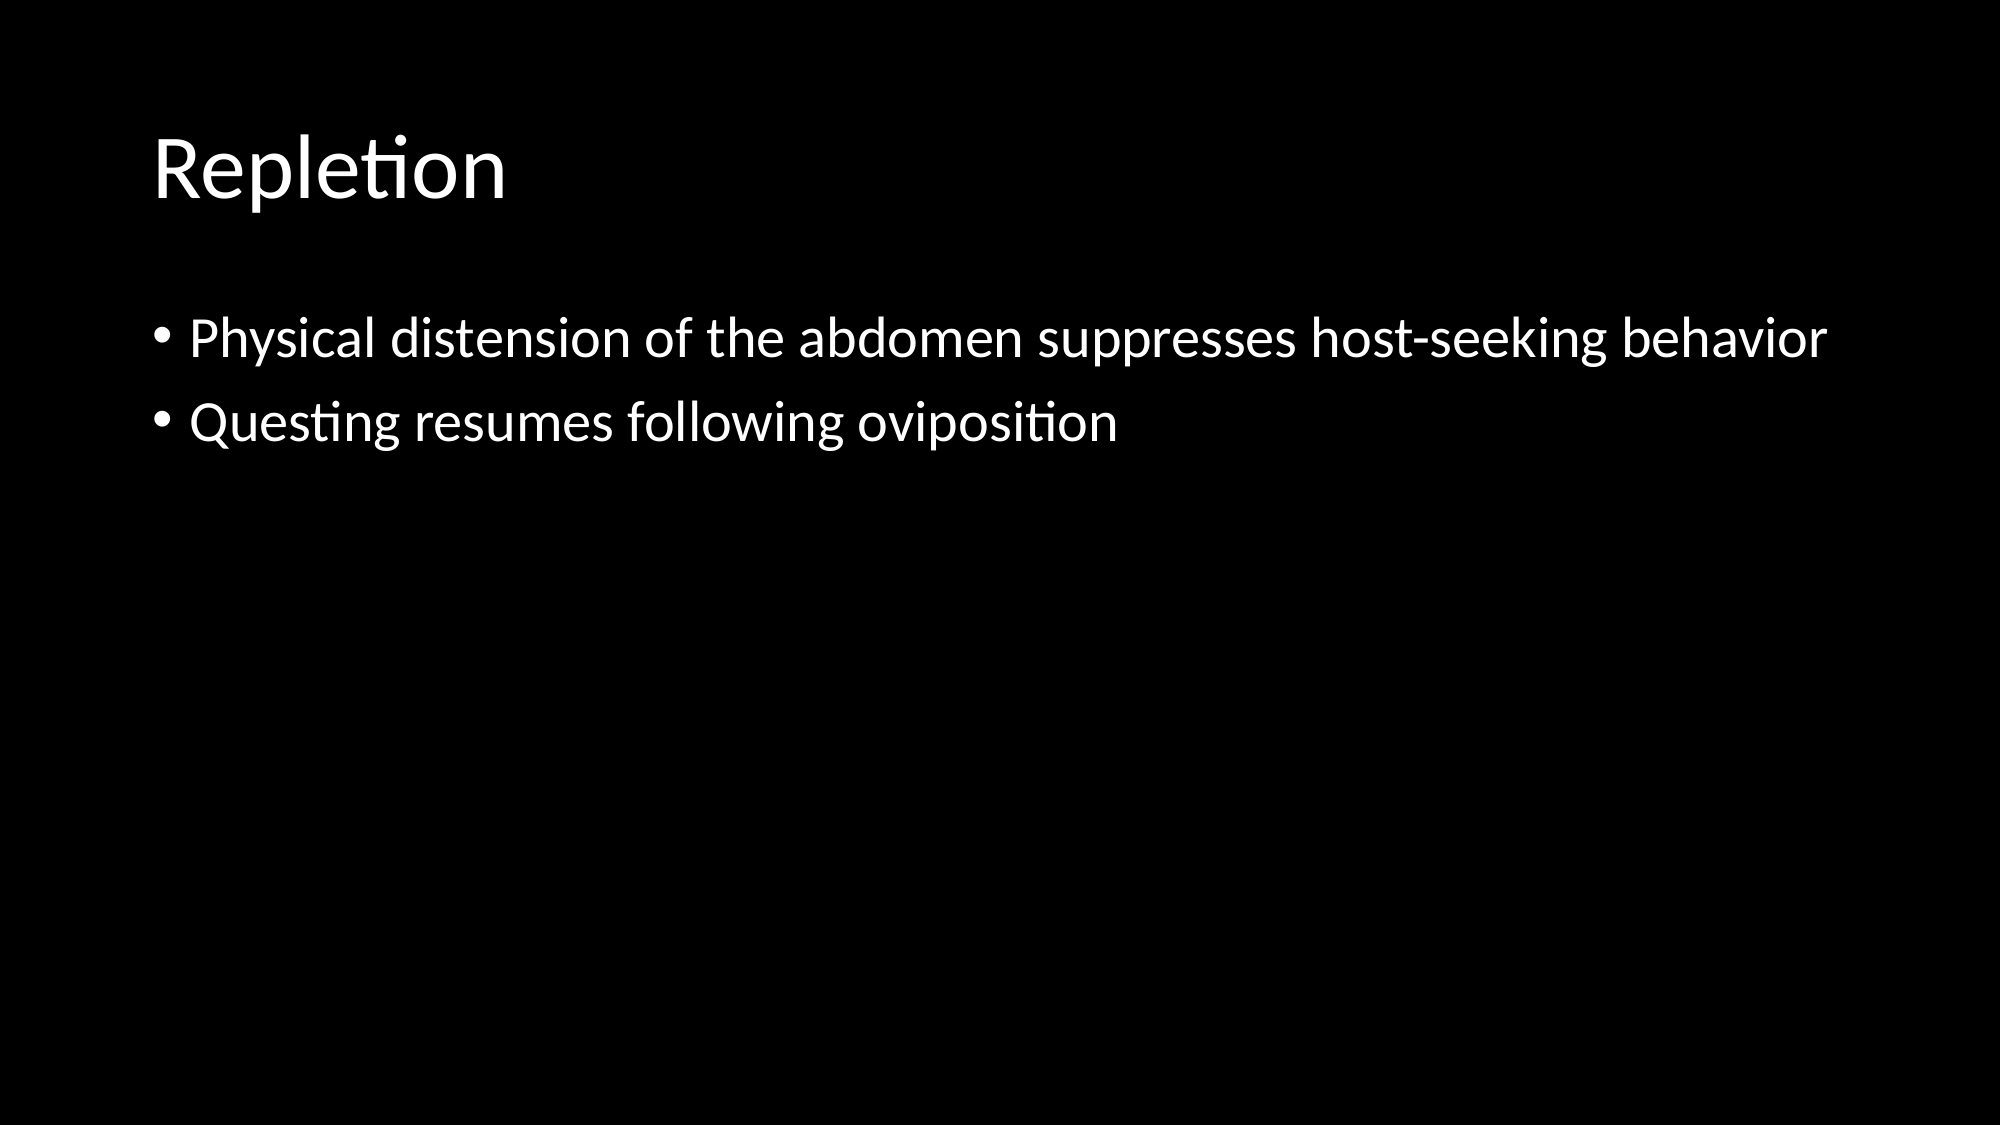

# Repletion
Physical distension of the abdomen suppresses host-seeking behavior
Questing resumes following oviposition